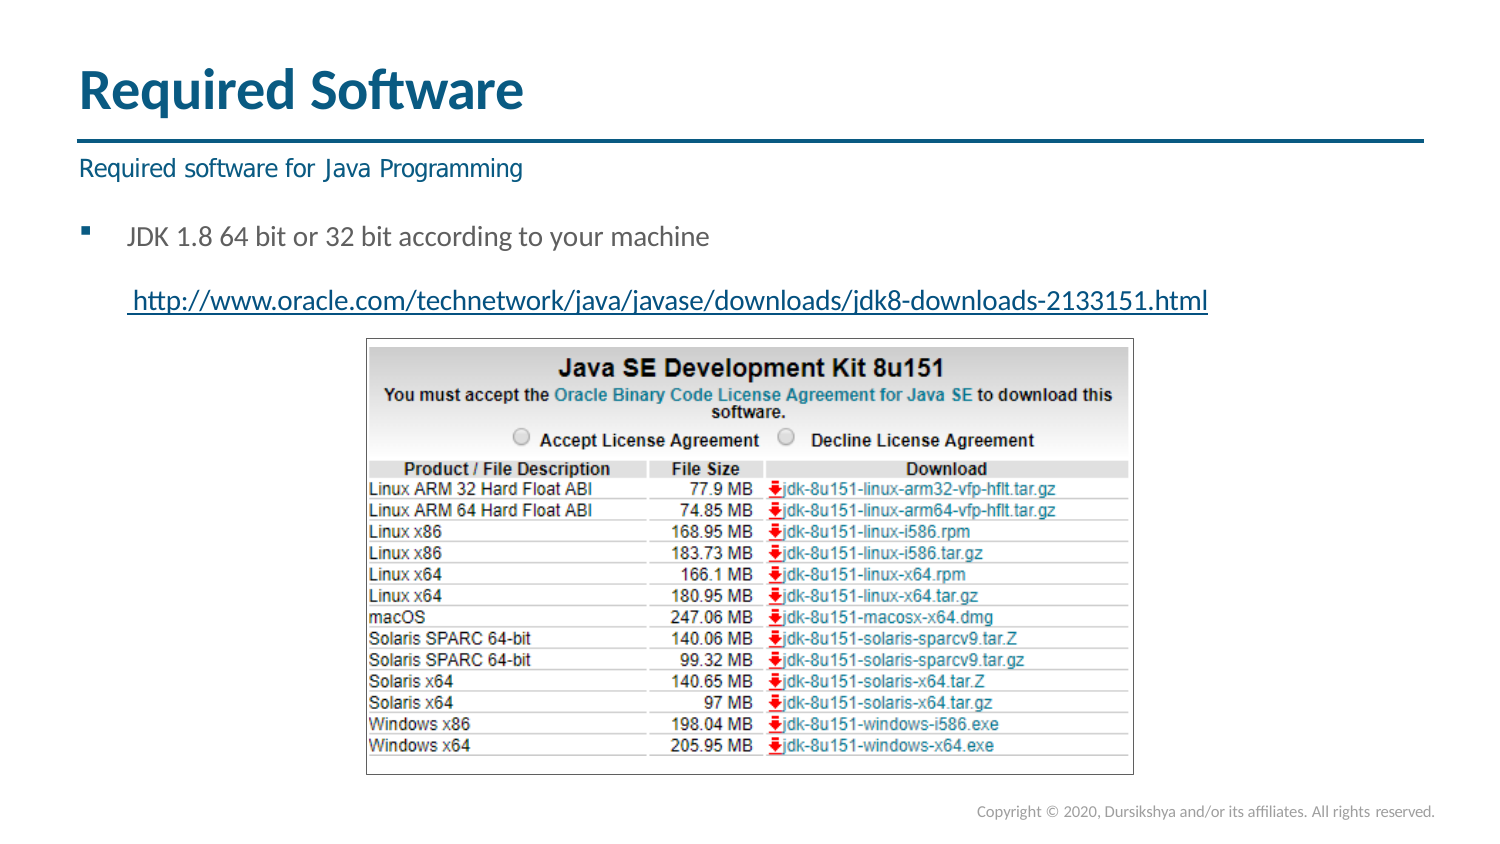

# Required Software

Required software for Java Programming
JDK 1.8 64 bit or 32 bit according to your machine  http://www.oracle.com/technetwork/java/javase/downloads/jdk8-downloads-2133151.html

Copyright © 2020, Dursikshya and/or its affiliates. All rights reserved.